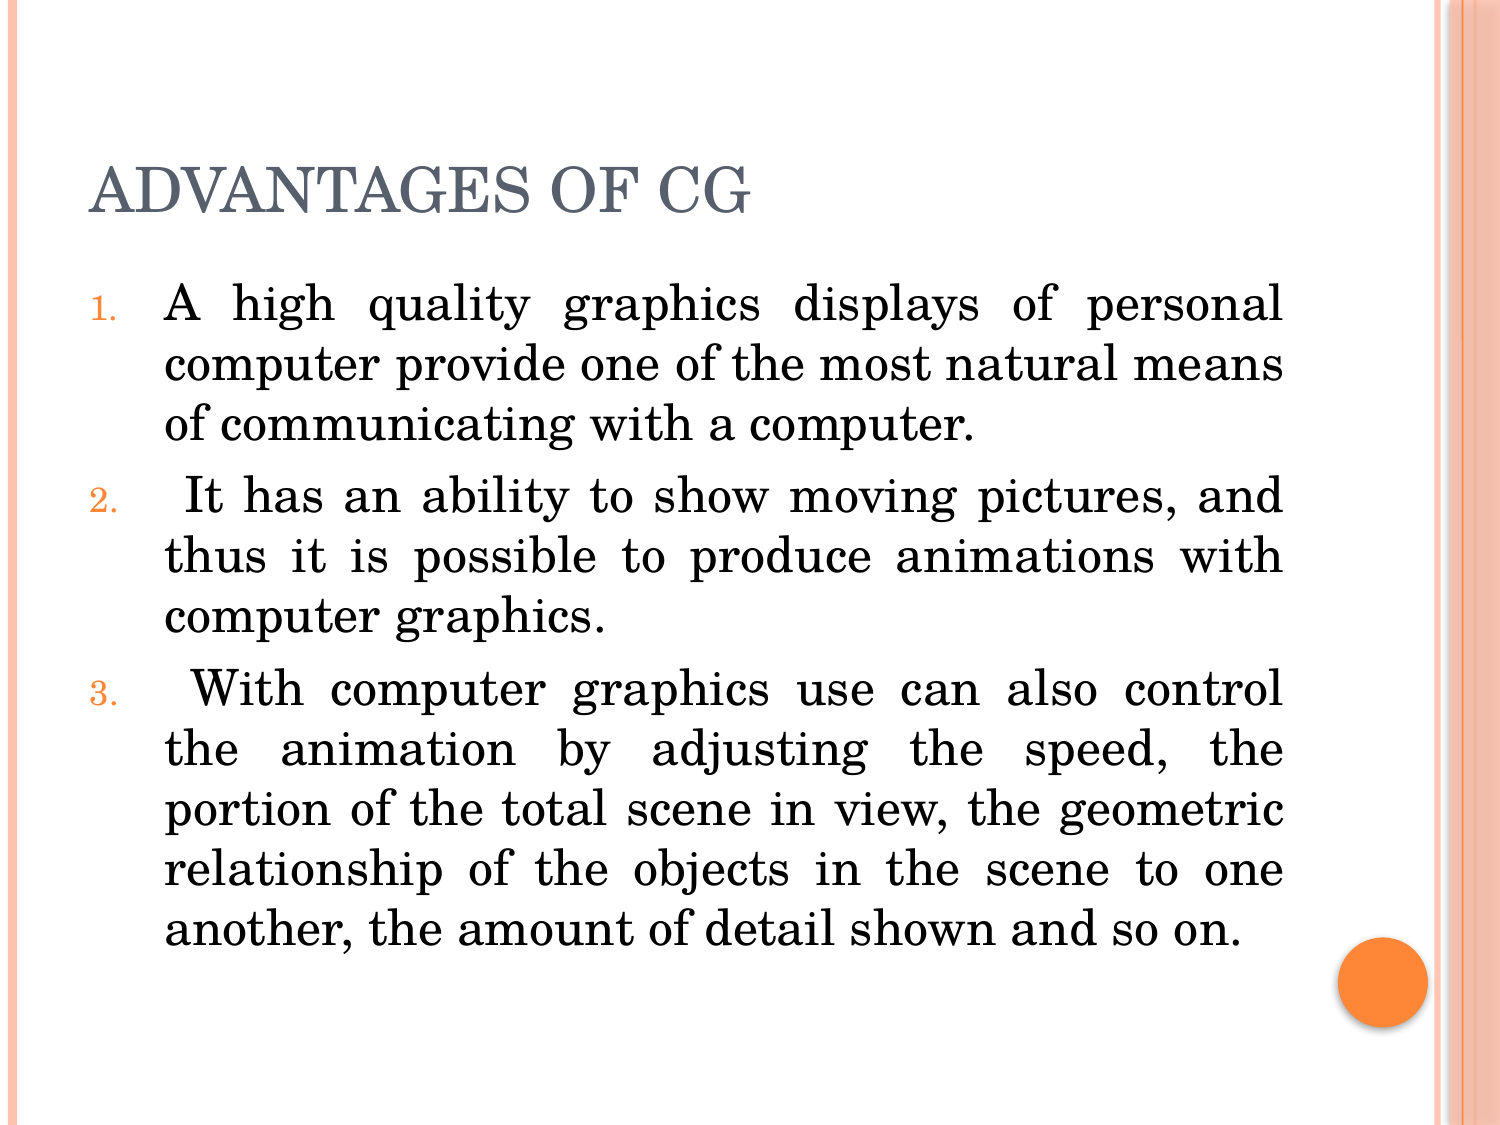

# advantages of cg
A high quality graphics displays of personal computer provide one of the most natural means of communicating with a computer.
 It has an ability to show moving pictures, and thus it is possible to produce animations with computer graphics.
 With computer graphics use can also control the animation by adjusting the speed, the portion of the total scene in view, the geometric relationship of the objects in the scene to one another, the amount of detail shown and so on.